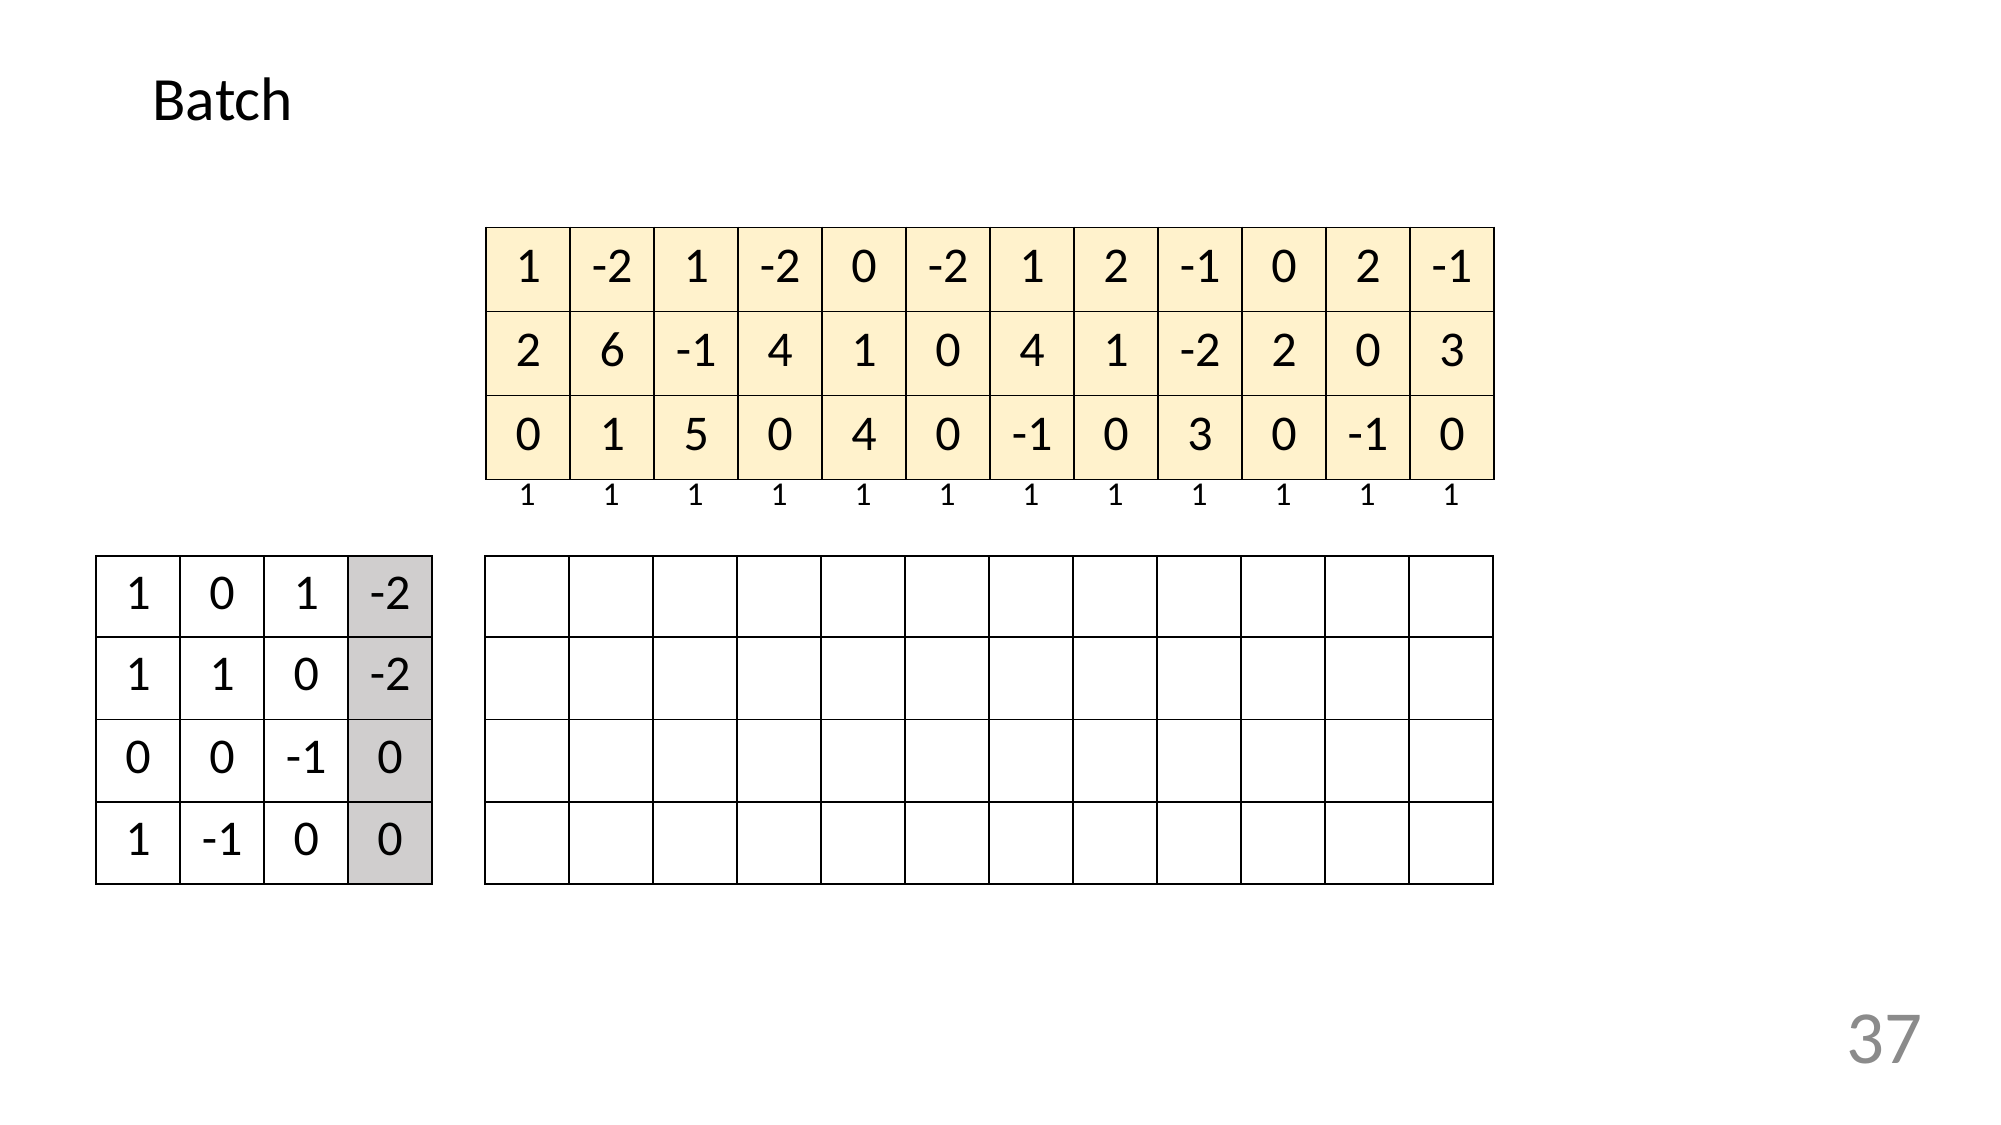

# Batch
| 1 | -2 | 1 | -2 | 0 | -2 | 1 | 2 | -1 | 0 | 2 | -1 |
| --- | --- | --- | --- | --- | --- | --- | --- | --- | --- | --- | --- |
| 2 | 6 | -1 | 4 | 1 | 0 | 4 | 1 | -2 | 2 | 0 | 3 |
| 0 | 1 | 5 | 0 | 4 | 0 | -1 | 0 | 3 | 0 | -1 | 0 |
| 1 | 1 | 1 | 1 | 1 | 1 | 1 | 1 | 1 | 1 | 1 | 1 |
| --- | --- | --- | --- | --- | --- | --- | --- | --- | --- | --- | --- |
| 1 | 0 | 1 | -2 |
| --- | --- | --- | --- |
| 1 | 1 | 0 | -2 |
| 0 | 0 | -1 | 0 |
| 1 | -1 | 0 | 0 |
|  |  |  |  |  |  |  |  |  |  |  |  |
| --- | --- | --- | --- | --- | --- | --- | --- | --- | --- | --- | --- |
|  |  |  |  |  |  |  |  |  |  |  |  |
|  |  |  |  |  |  |  |  |  |  |  |  |
|  |  |  |  |  |  |  |  |  |  |  |  |
37